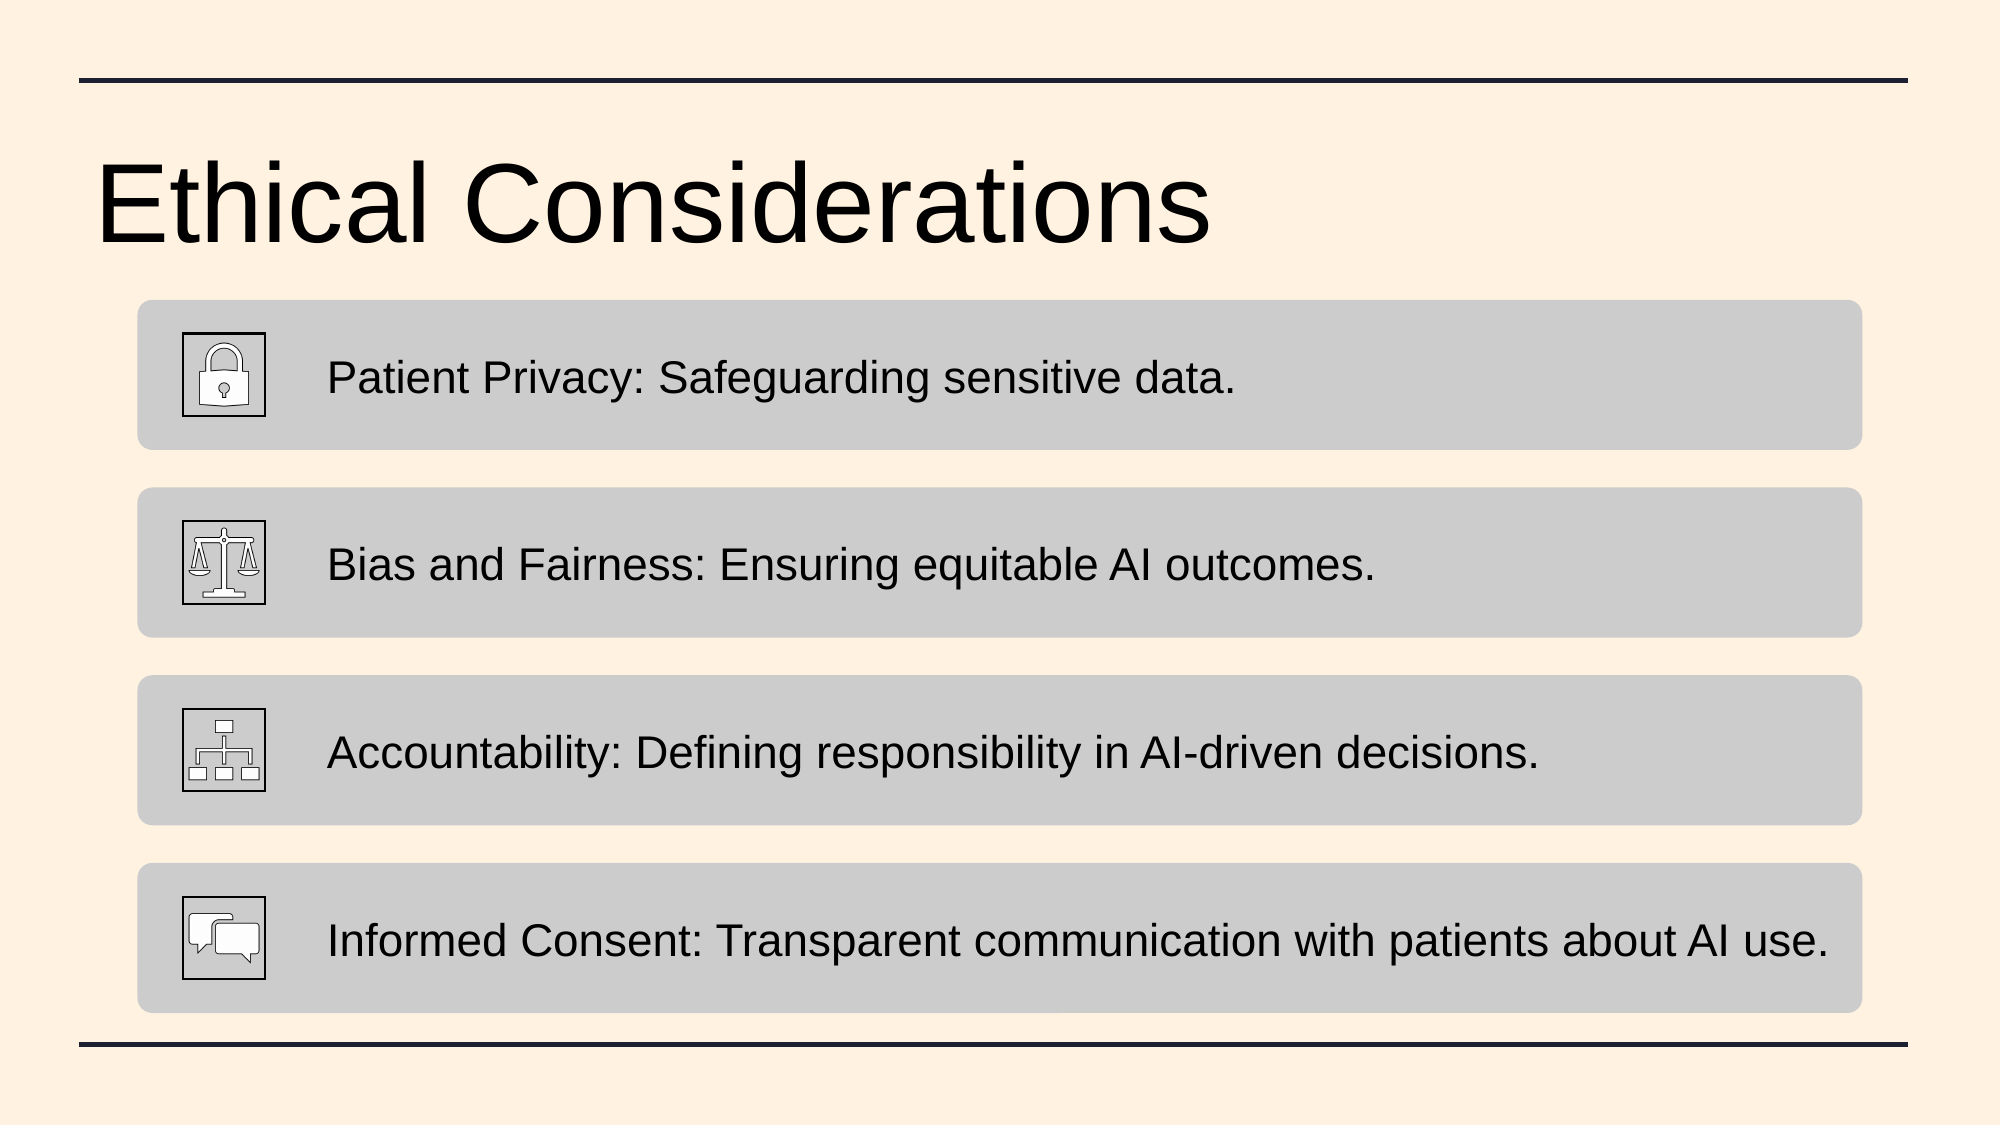

# Ethical Considerations
Patient Privacy: Safeguarding sensitive data.
Bias and Fairness: Ensuring equitable AI outcomes.
Accountability: Defining responsibility in AI-driven decisions.
Informed Consent: Transparent communication with patients about AI use.